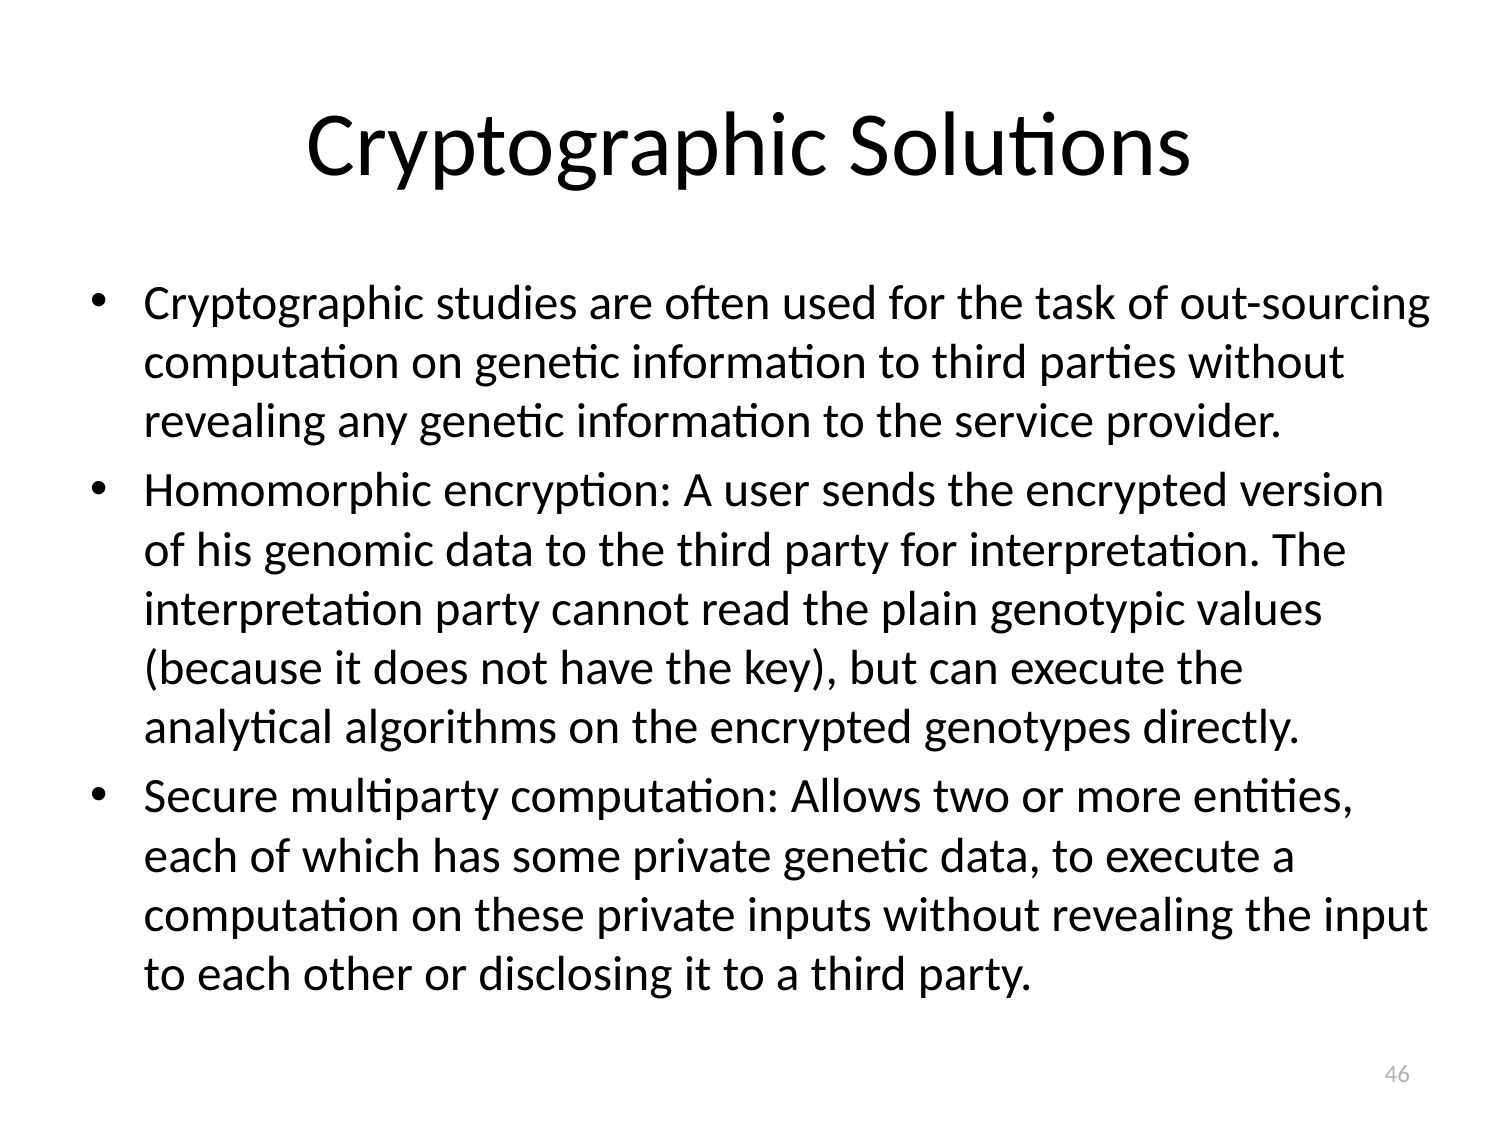

# Cryptographic Solutions
Cryptographic studies are often used for the task of out-sourcing computation on genetic information to third parties without revealing any genetic information to the service provider.
Homomorphic encryption: A user sends the encrypted version of his genomic data to the third party for interpretation. The interpretation party cannot read the plain genotypic values (because it does not have the key), but can execute the analytical algorithms on the encrypted genotypes directly.
Secure multiparty computation: Allows two or more entities, each of which has some private genetic data, to execute a computation on these private inputs without revealing the input to each other or disclosing it to a third party.
46